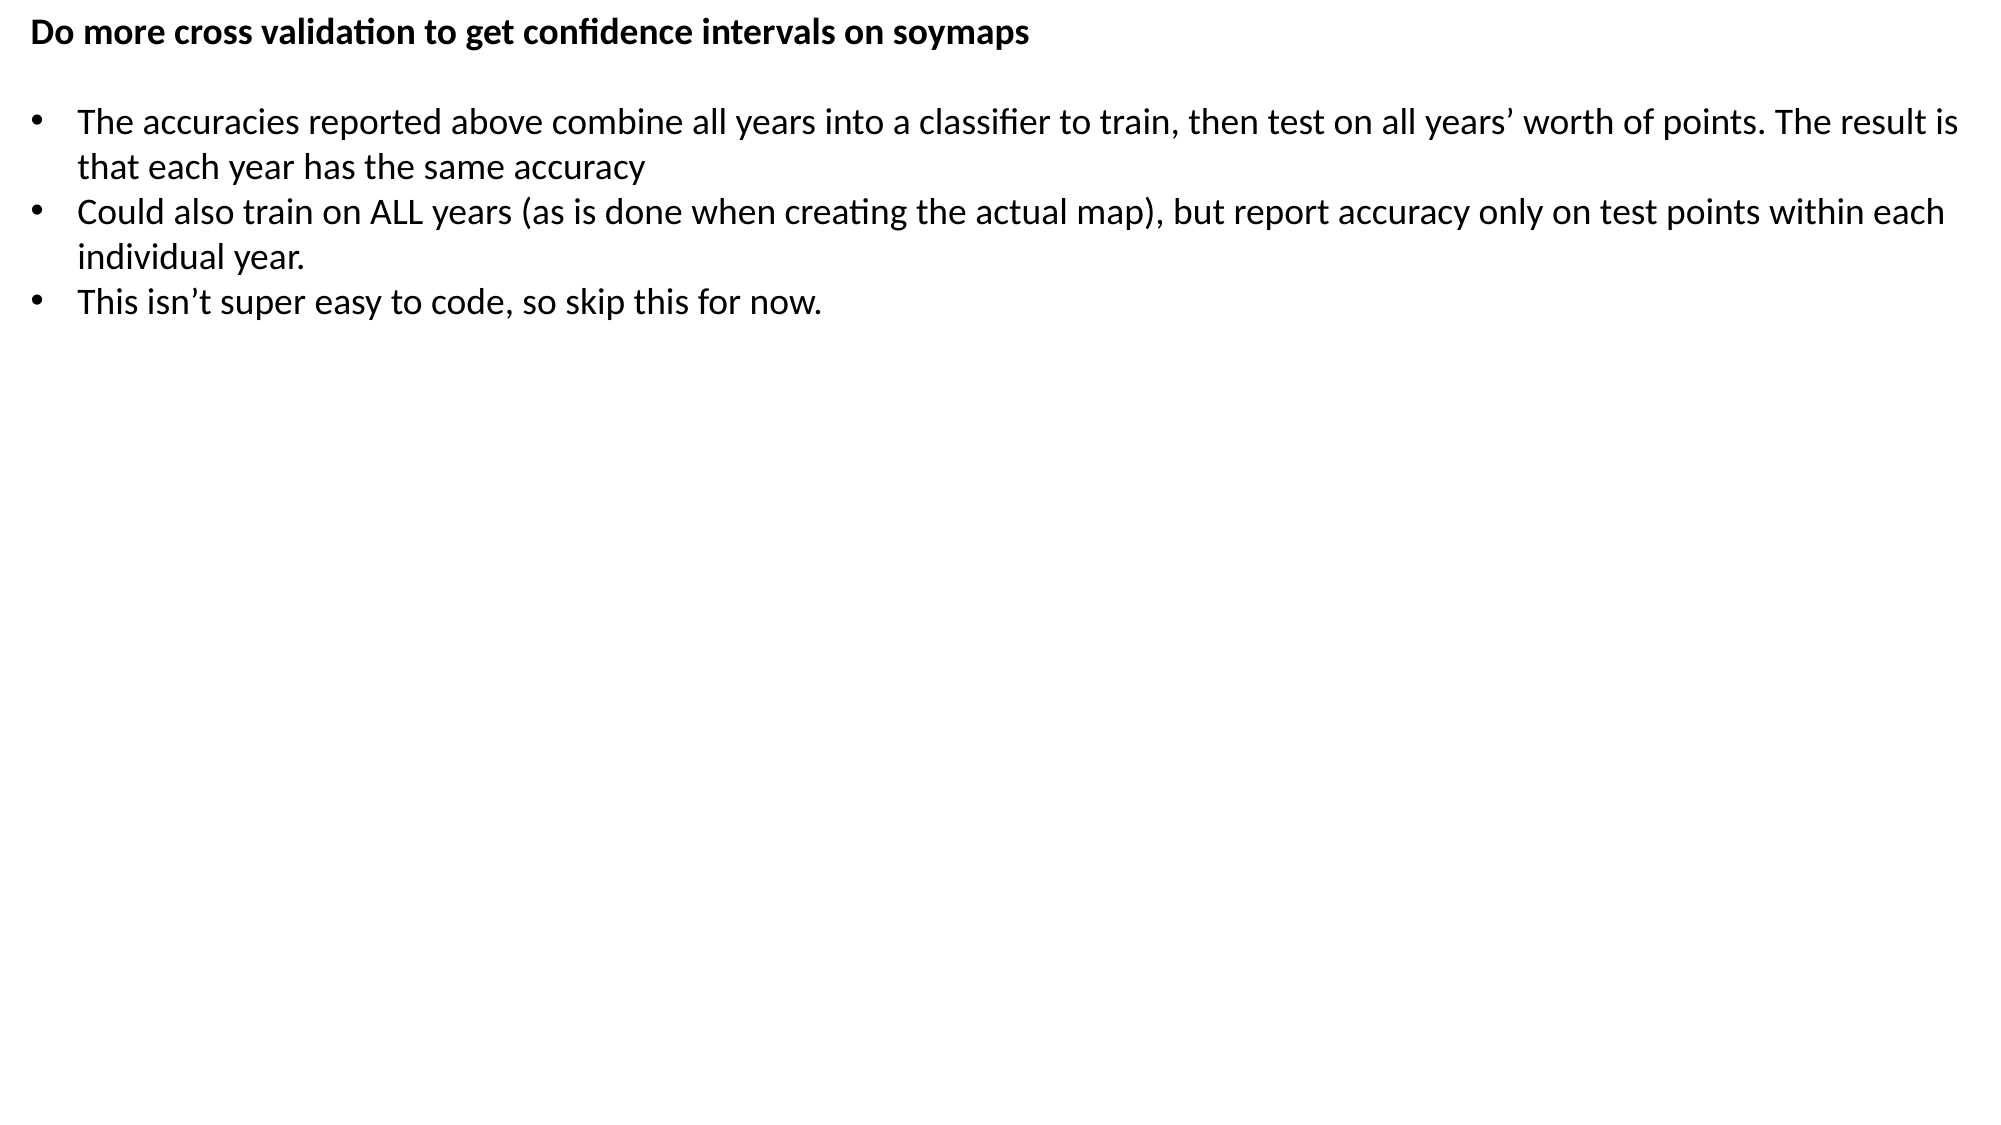

Do more cross validation to get confidence intervals on soymaps

The accuracies reported above combine all years into a classifier to train, then test on all years’ worth of points. The result is that each year has the same accuracy
Could also train on ALL years (as is done when creating the actual map), but report accuracy only on test points within each individual year.
This isn’t super easy to code, so skip this for now.